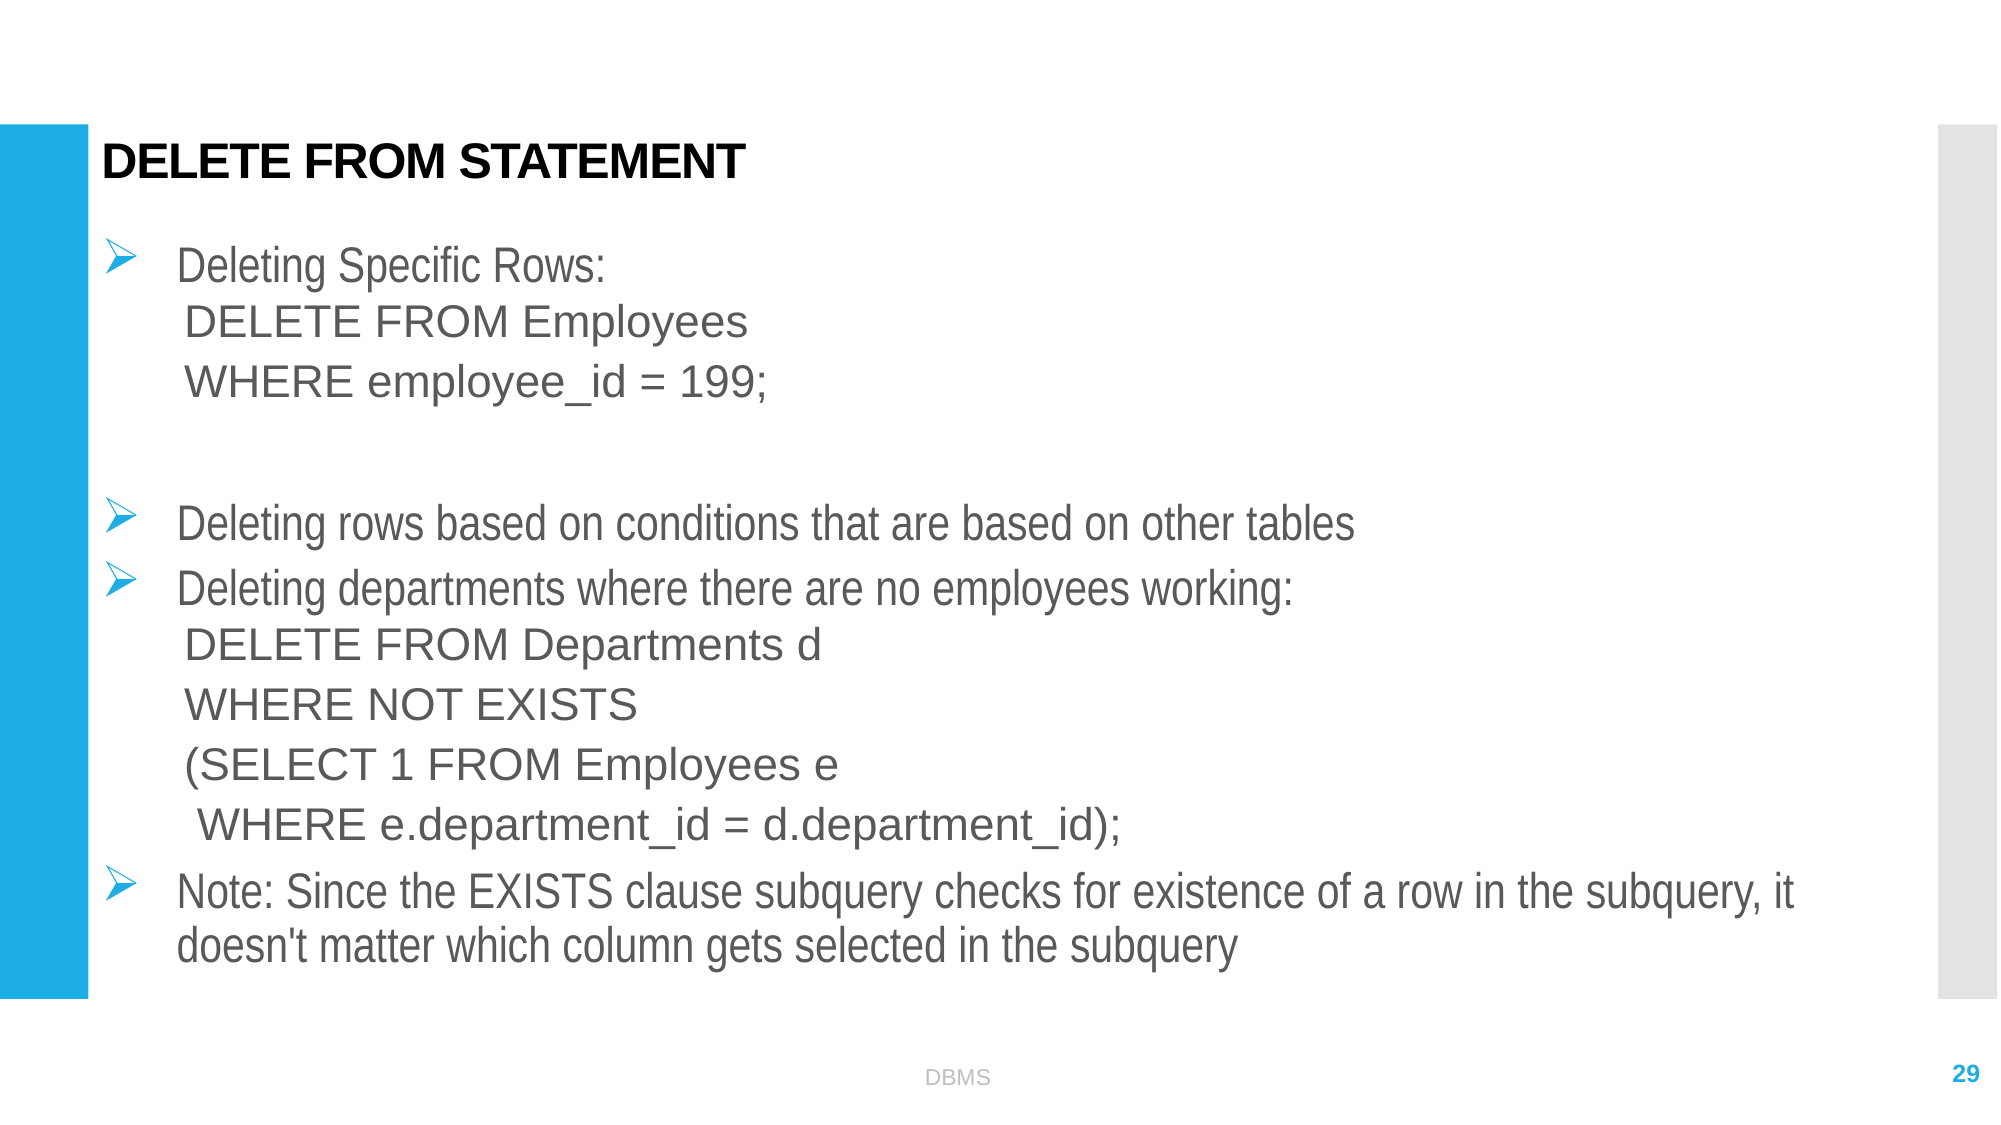

# DELETE FROM STATEMENT
Deleting Specific Rows:
DELETE FROM Employees
WHERE employee_id = 199;

Deleting rows based on conditions that are based on other tables
Deleting departments where there are no employees working:
DELETE FROM Departments d
WHERE NOT EXISTS
(SELECT 1 FROM Employees e
 WHERE e.department_id = d.department_id);
Note: Since the EXISTS clause subquery checks for existence of a row in the subquery, it doesn't matter which column gets selected in the subquery

29
DBMS